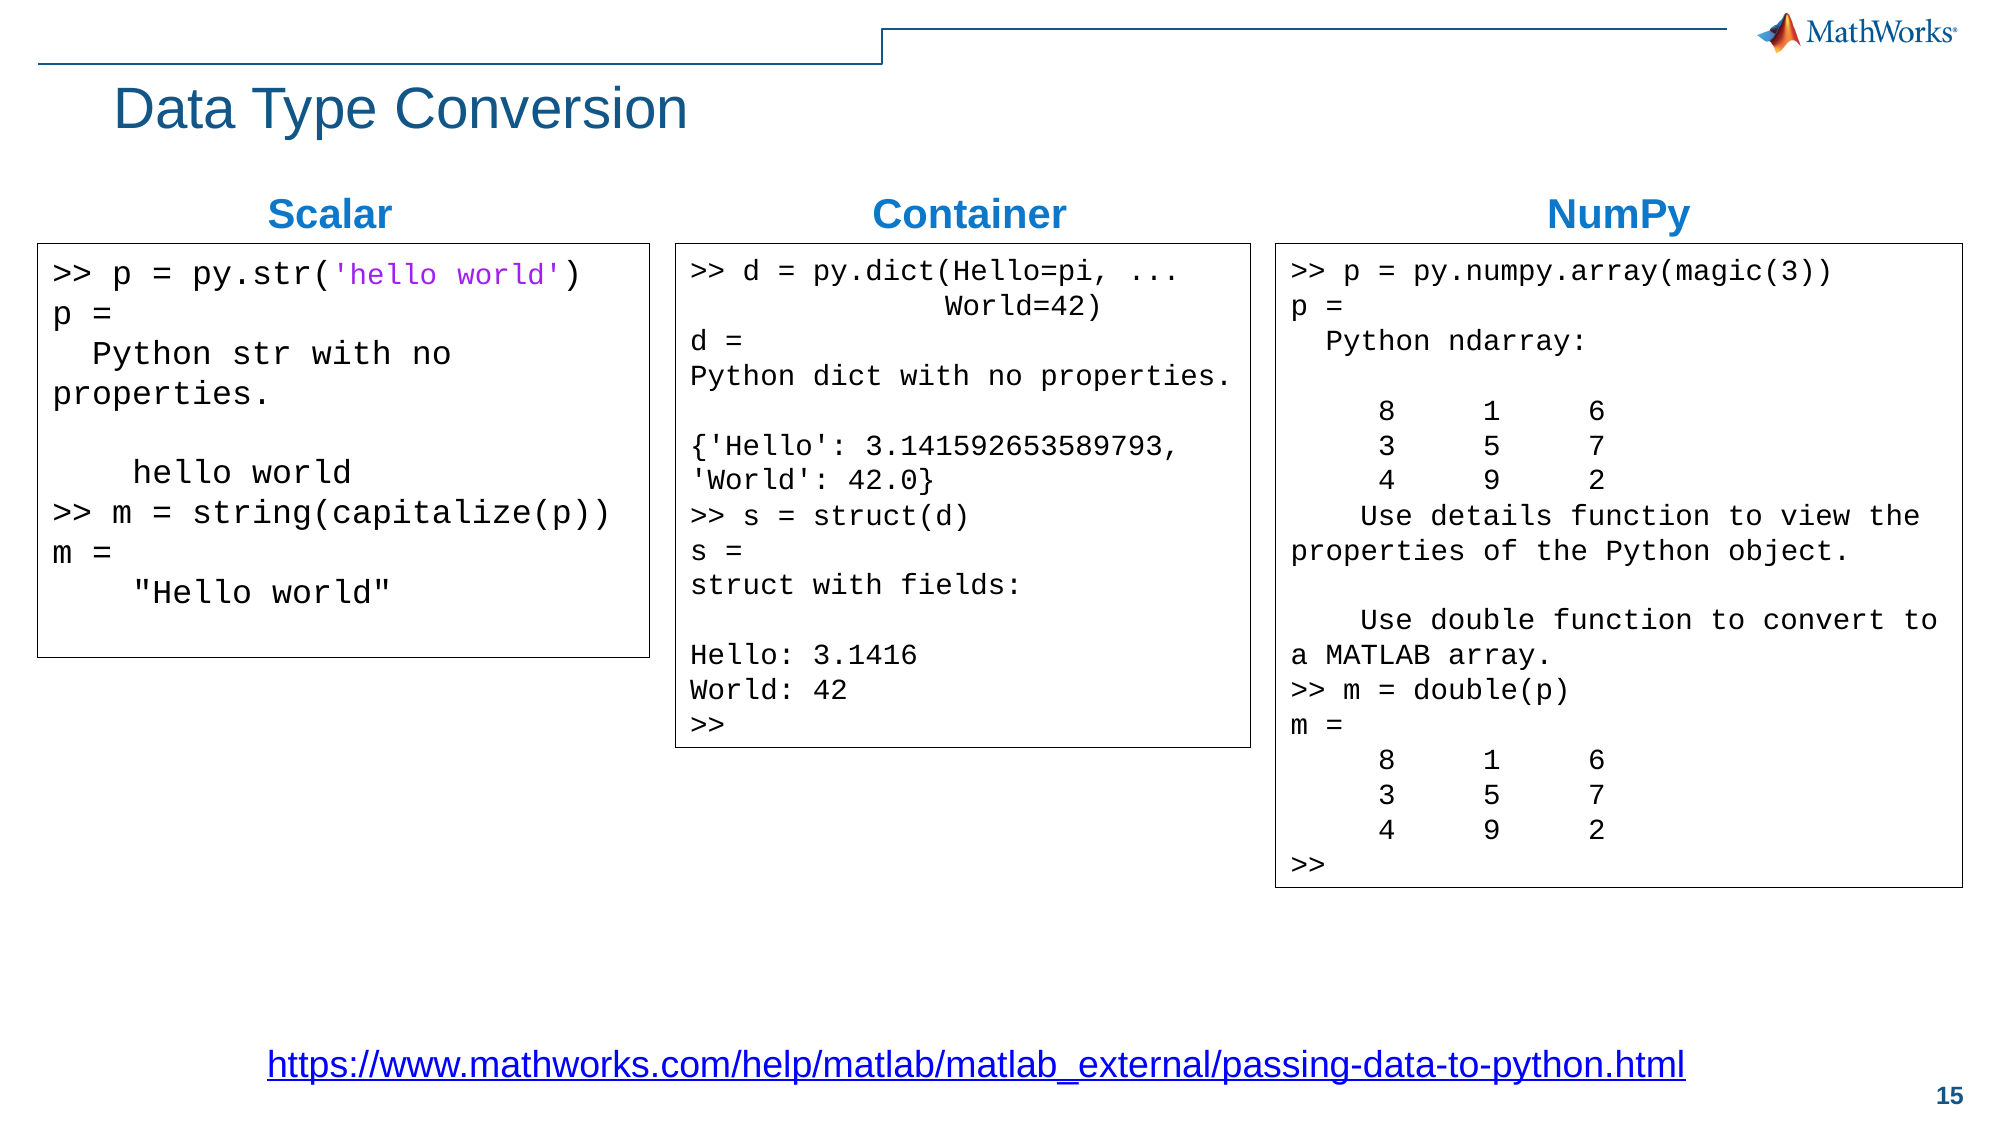

# Data Type Conversion
Scalar
Container
NumPy
>> p = py.str('hello world')
p =
  Python str with no properties.

    hello world
>> m = string(capitalize(p))
m =
    "Hello world"

>> d = py.dict(Hello=pi, ...
	      World=42)
d =
Python dict with no properties.

{'Hello': 3.141592653589793, 'World': 42.0}
>> s = struct(d)
s =
struct with fields:

Hello: 3.1416
World: 42
>>
>> p = py.numpy.array(magic(3))
p =
  Python ndarray:

     8     1     6
     3     5     7
     4     9     2
    Use details function to view the properties of the Python object.

    Use double function to convert to a MATLAB array.
>> m = double(p)
m =
     8     1     6
     3     5     7
     4     9     2
>>
https://www.mathworks.com/help/matlab/matlab_external/passing-data-to-python.html